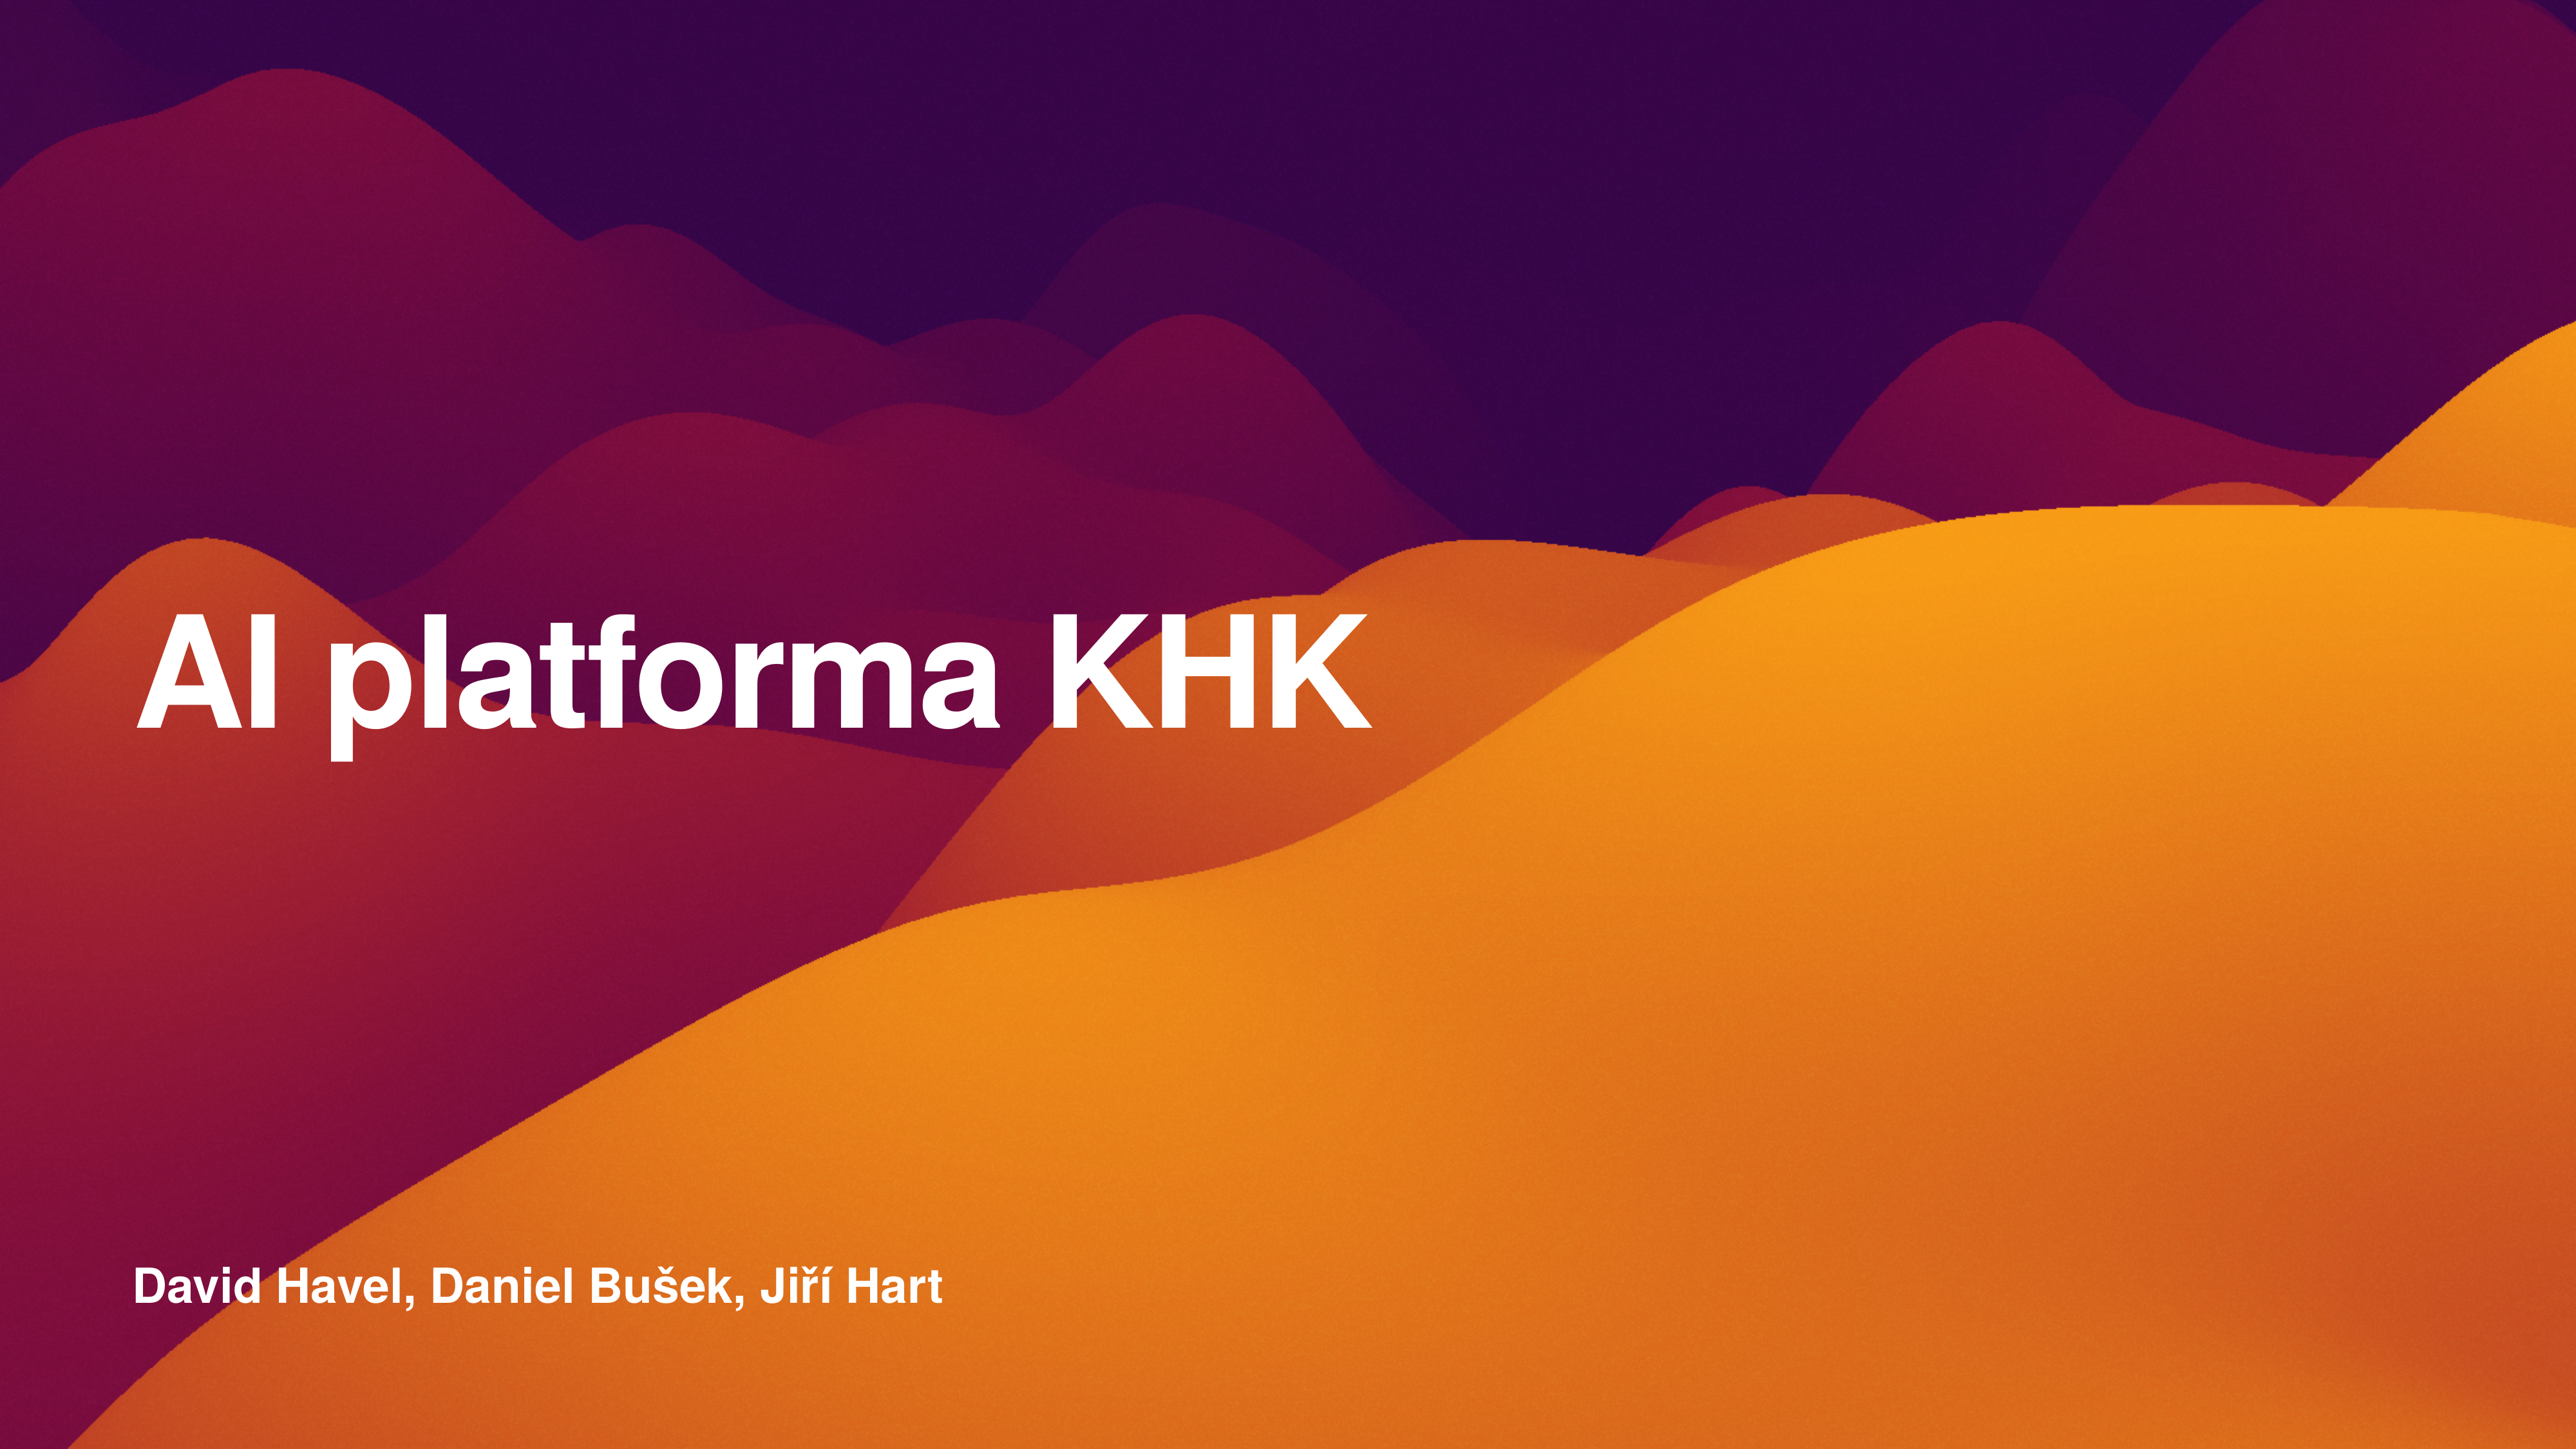

# AI platforma KHK
David Havel, Daniel Bušek, Jiří Hart